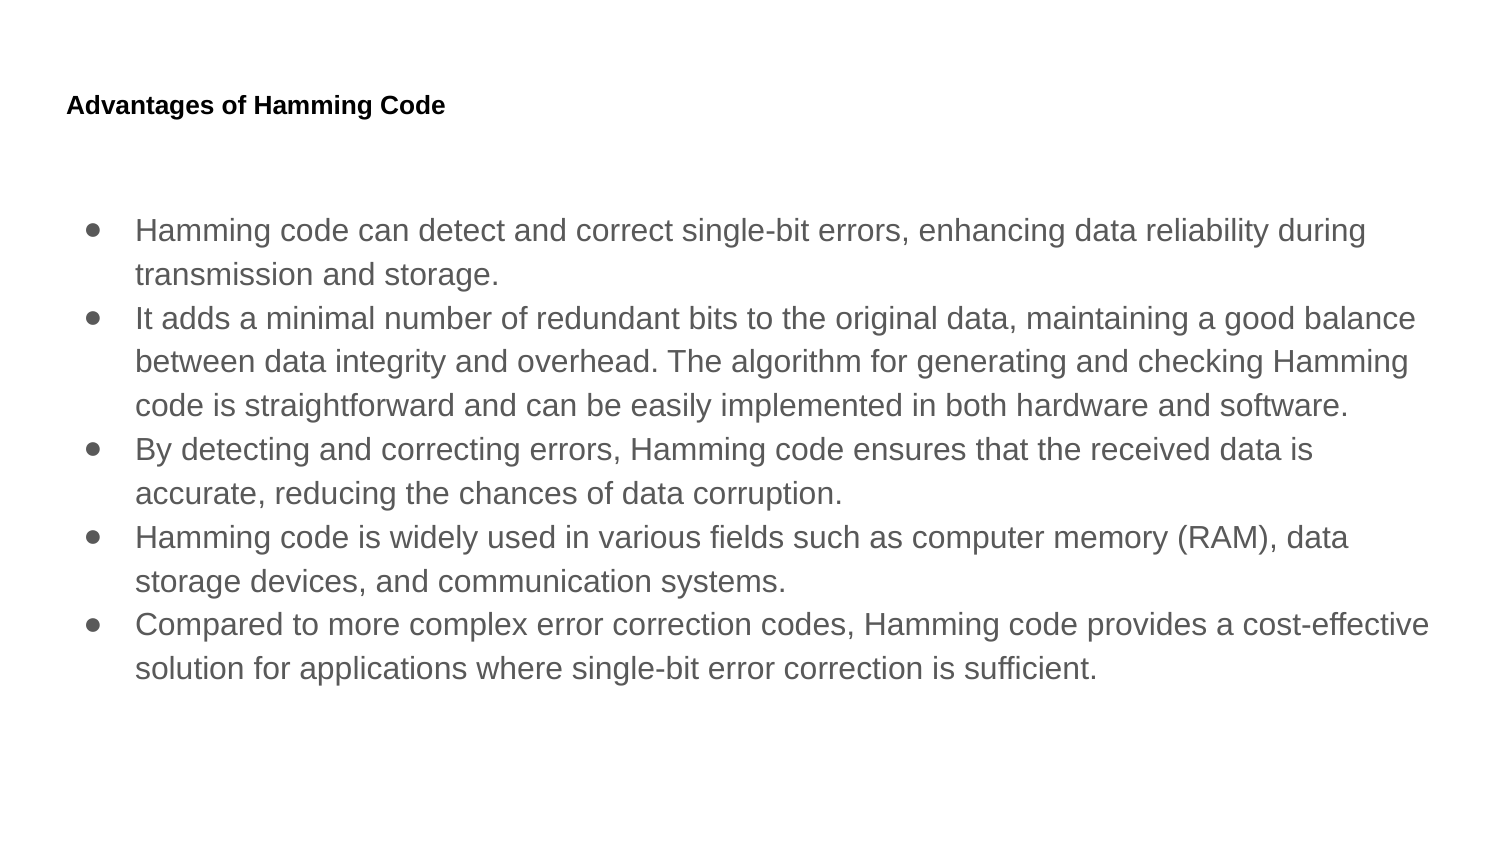

# Advantages of Hamming Code
Hamming code can detect and correct single-bit errors, enhancing data reliability during transmission and storage.
It adds a minimal number of redundant bits to the original data, maintaining a good balance between data integrity and overhead. The algorithm for generating and checking Hamming code is straightforward and can be easily implemented in both hardware and software.
By detecting and correcting errors, Hamming code ensures that the received data is accurate, reducing the chances of data corruption.
Hamming code is widely used in various fields such as computer memory (RAM), data storage devices, and communication systems.
Compared to more complex error correction codes, Hamming code provides a cost-effective solution for applications where single-bit error correction is sufficient.